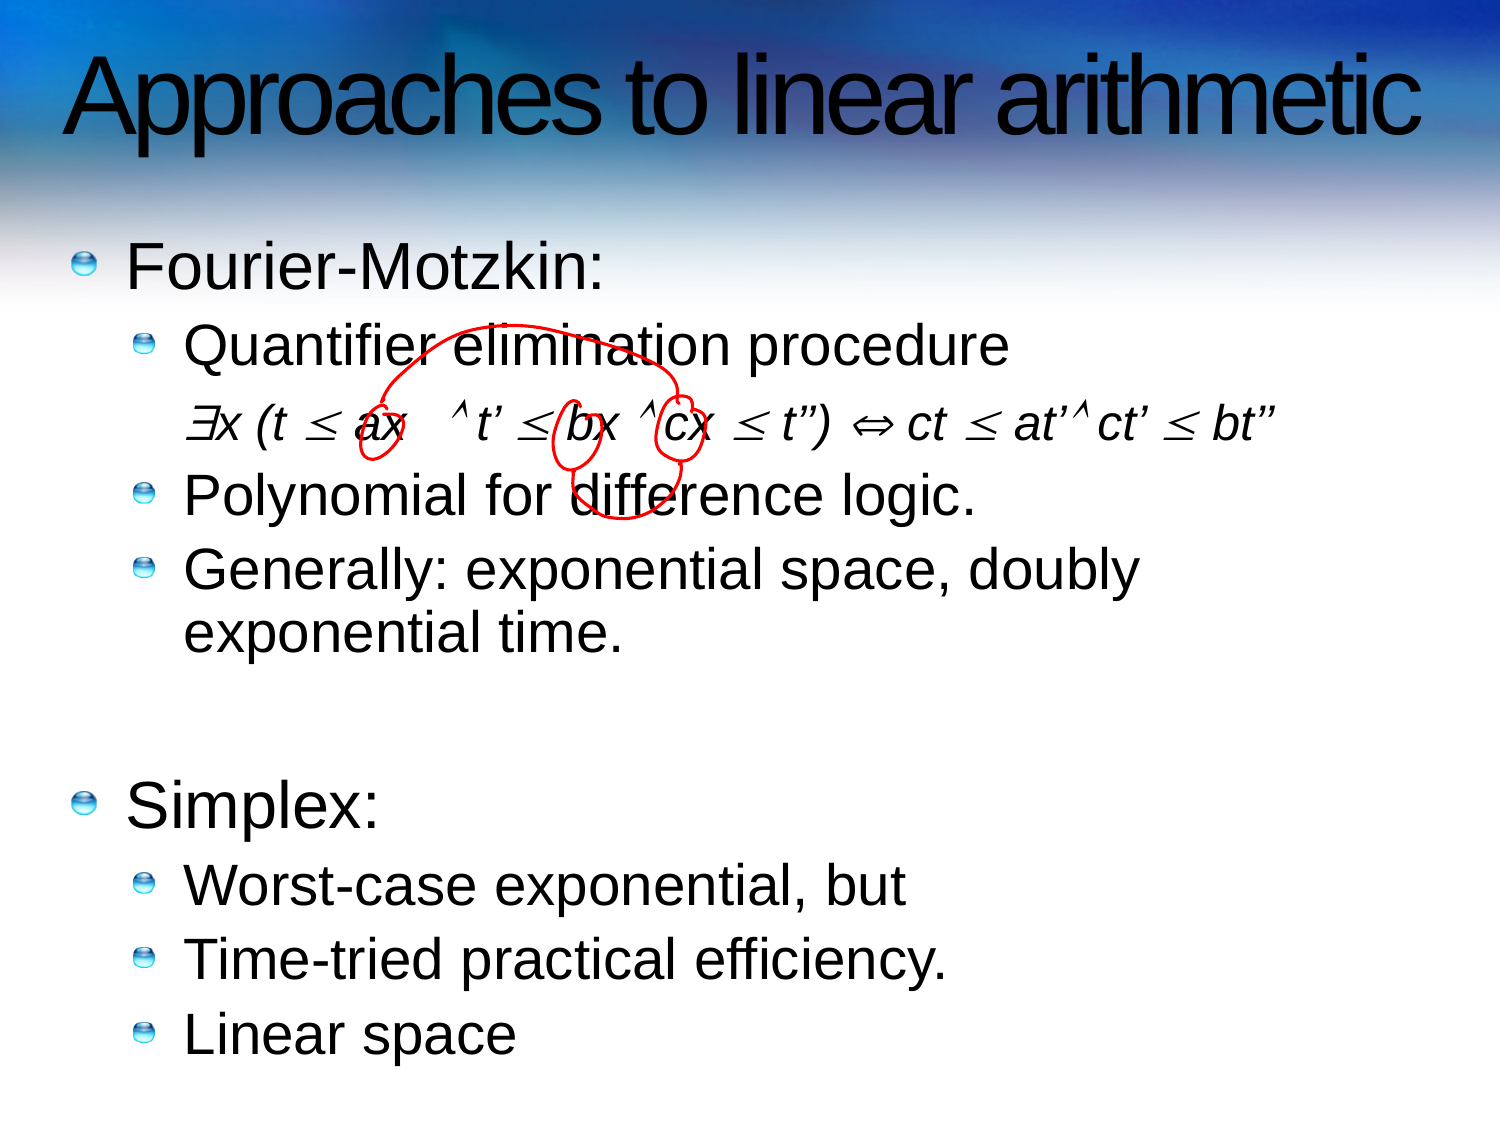

# Approaches to linear arithmetic
Fourier-Motzkin:
Quantifier elimination procedure
	∃x (t ≤ ax  ∧ t’ ≤ bx ∧ cx ≤ t’’) ⇔ ct ≤ at’∧ ct’ ≤ bt’’
Polynomial for difference logic.
Generally: exponential space, doubly exponential time.

Simplex:
Worst-case exponential, but
Time-tried practical efficiency.
Linear space